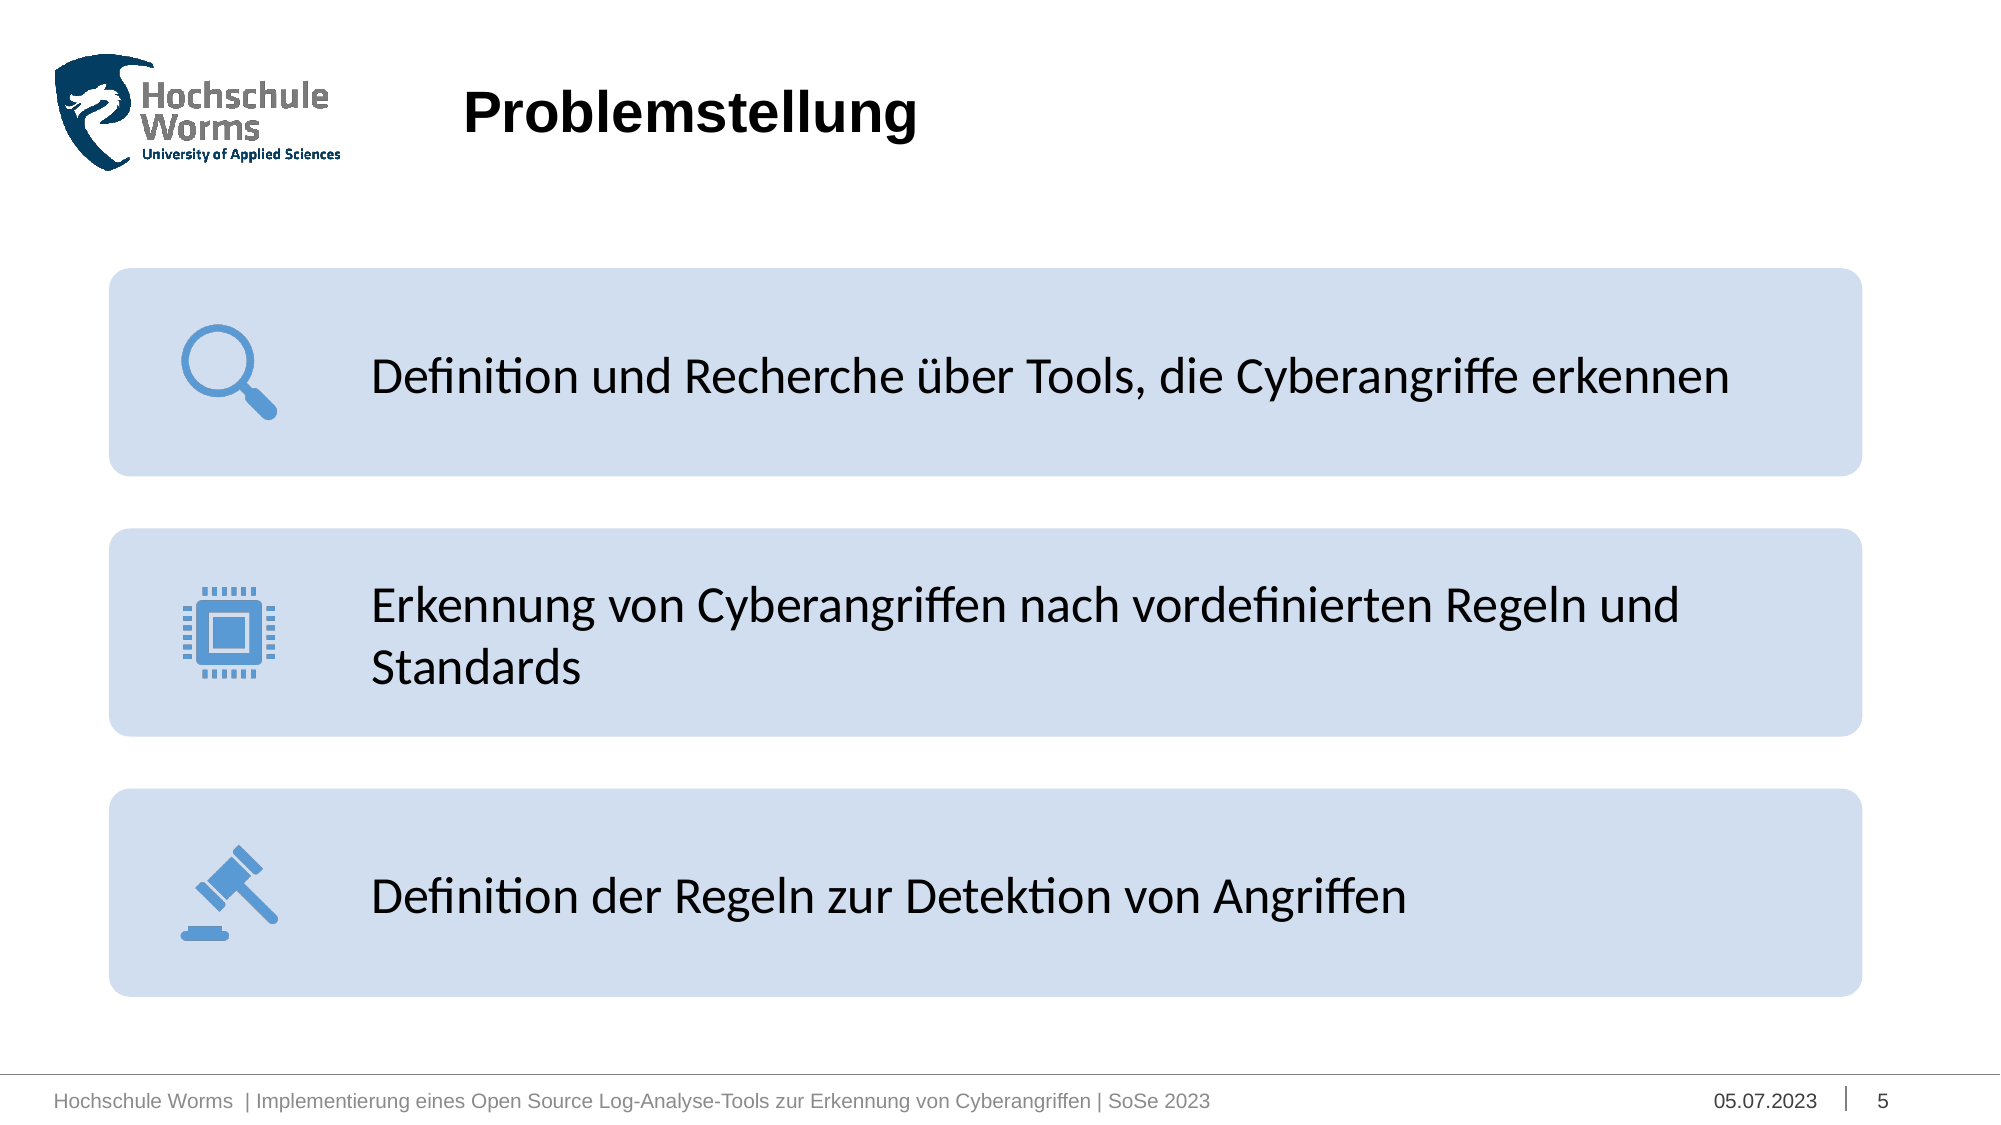

# Problemstellung
Definition und Recherche über Tools, die Cyberangriffe erkennen
Erkennung von Cyberangriffen nach vordefinierten Regeln und Standards
Definition der Regeln zur Detektion von Angriffen
Hochschule Worms  | Implementierung eines Open Source Log-Analyse-Tools zur Erkennung von Cyberangriffen | SoSe 2023
05.07.2023
5